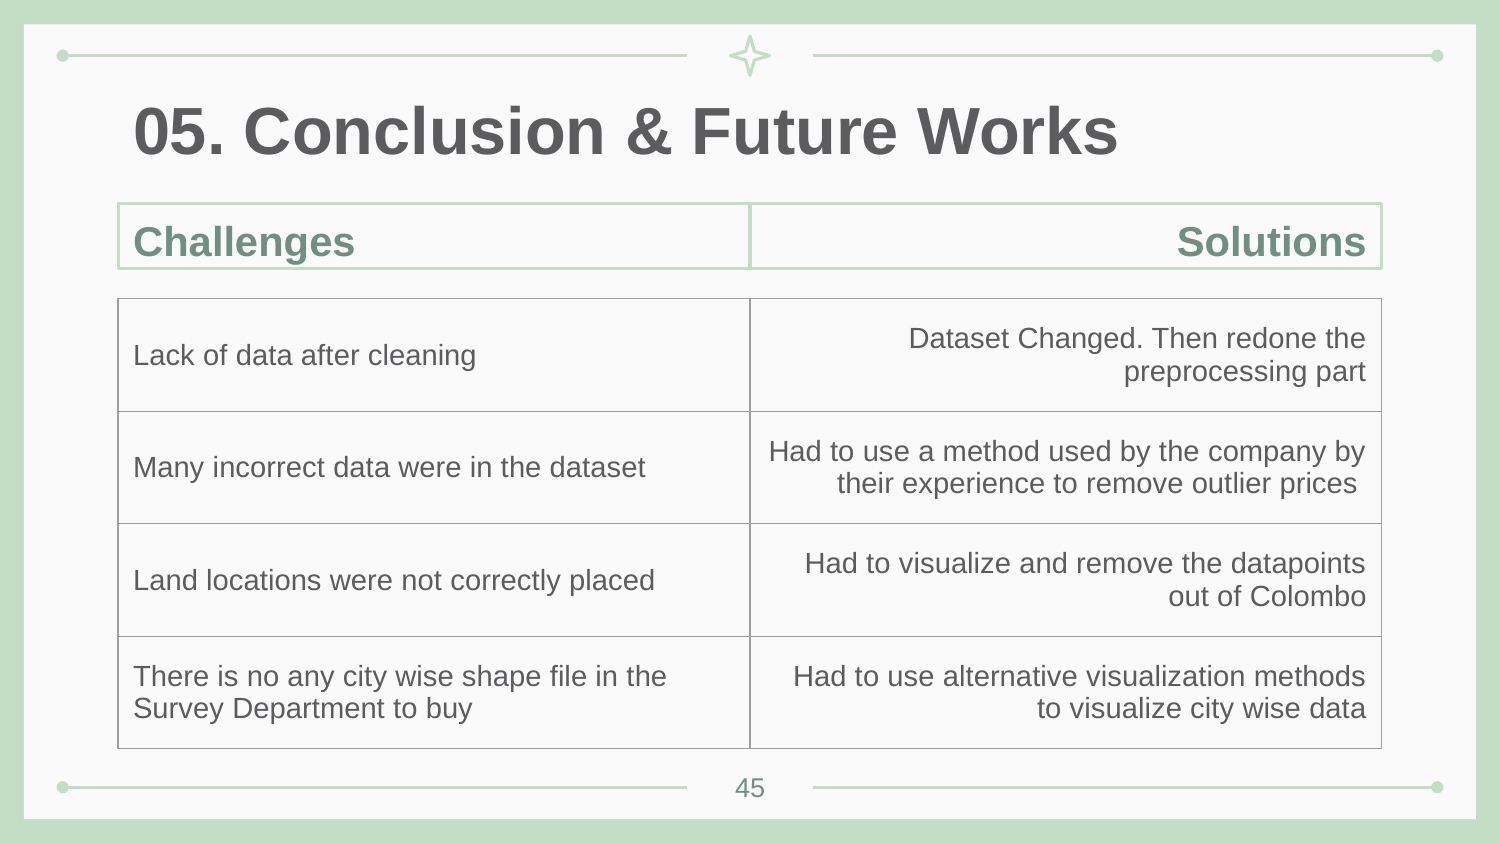

# 05. Conclusion & Future Works
Challenges
Solutions
| Lack of data after cleaning | Dataset Changed. Then redone the preprocessing part |
| --- | --- |
| Many incorrect data were in the dataset | Had to use a method used by the company by their experience to remove outlier prices |
| Land locations were not correctly placed | Had to visualize and remove the datapoints out of Colombo |
| There is no any city wise shape file in the Survey Department to buy | Had to use alternative visualization methods to visualize city wise data |
45